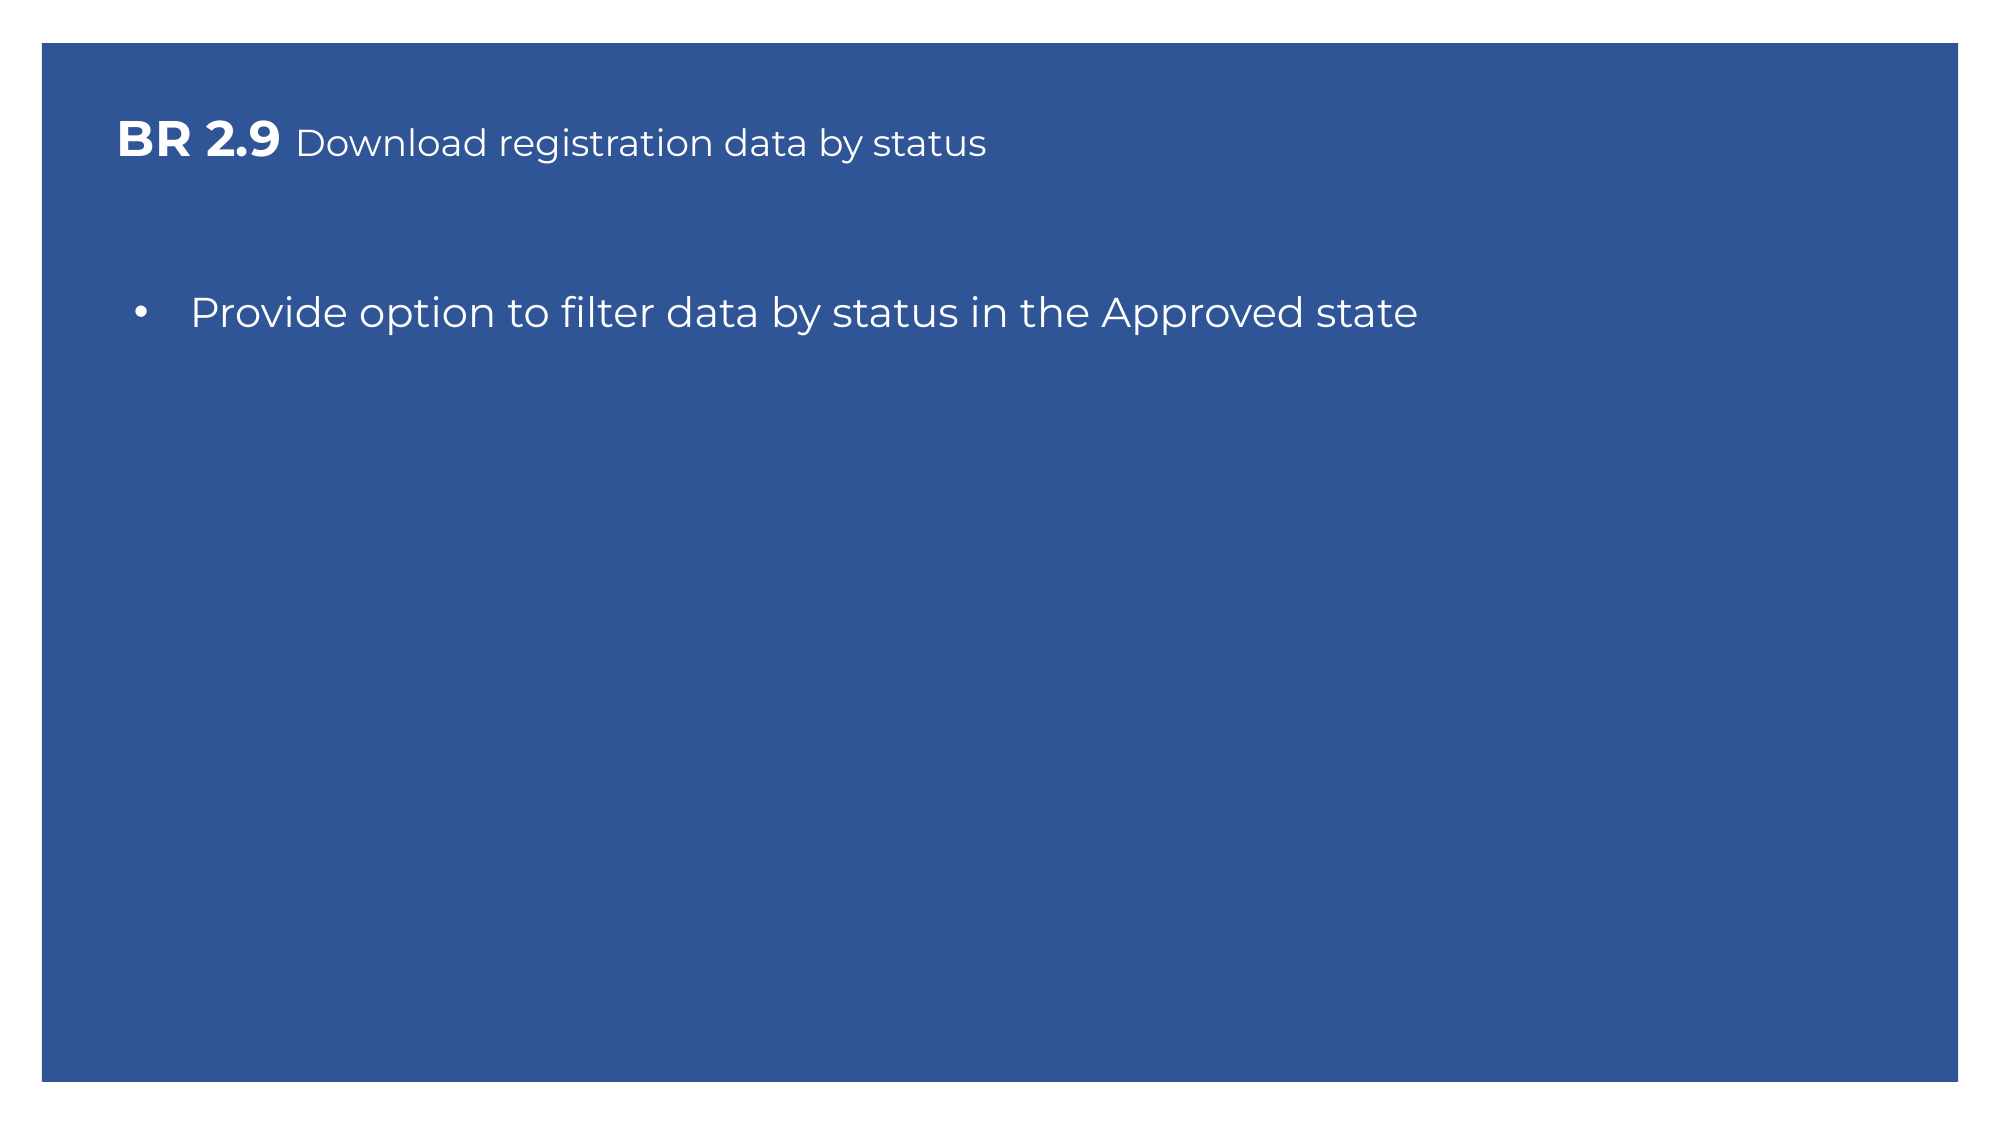

BR 2.9 Download registration data by status
Provide option to filter data by status in the Approved state